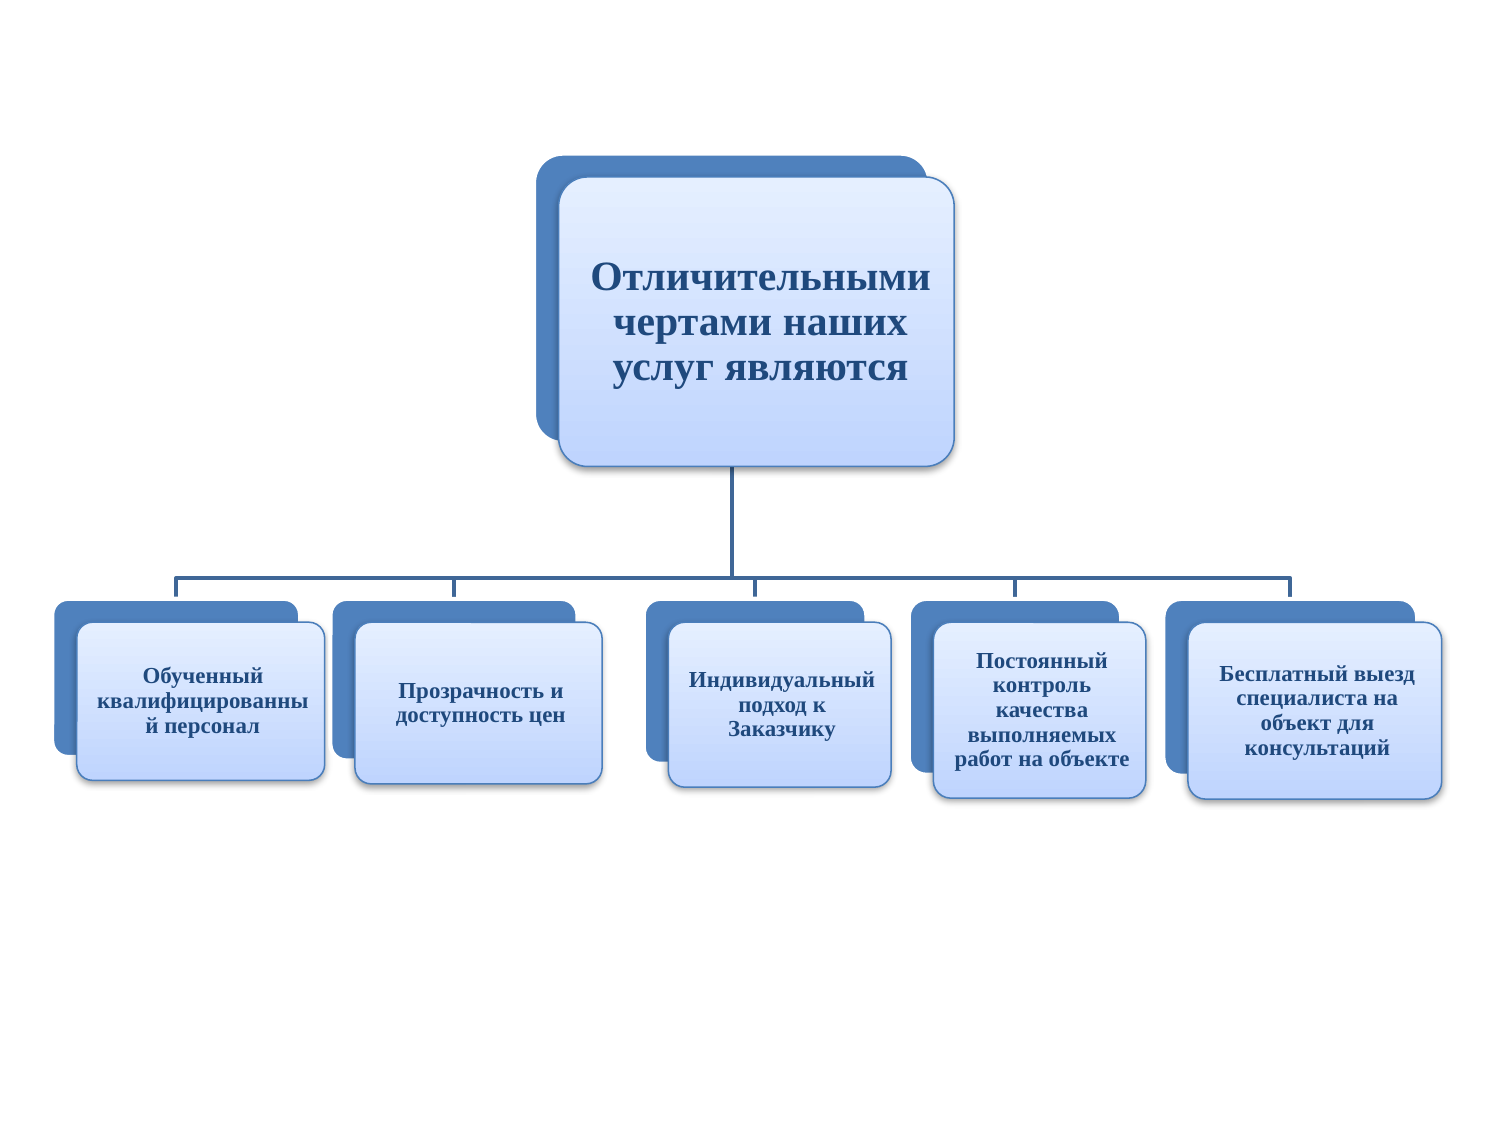

Отличительными чертами наших услуг являются
Обученный квалифицированный персонал
Прозрачность и доступность цен
Индивидуальный подход к Заказчику
Постоянный контроль качества выполняемых работ на объекте
Бесплатный выезд специалиста на объект для консультаций